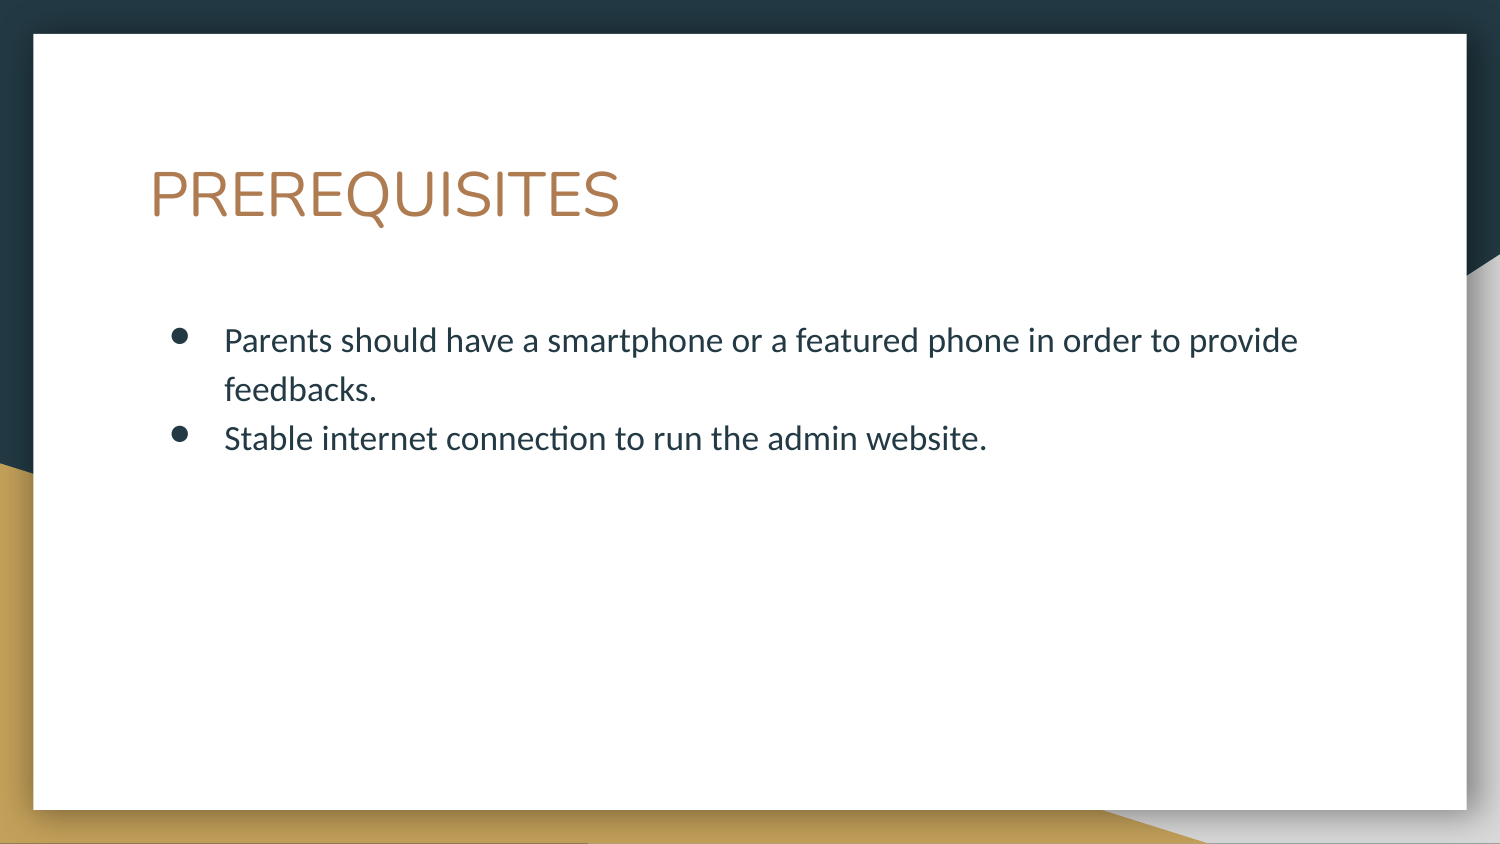

# PREREQUISITES
Parents should have a smartphone or a featured phone in order to provide feedbacks.
Stable internet connection to run the admin website.